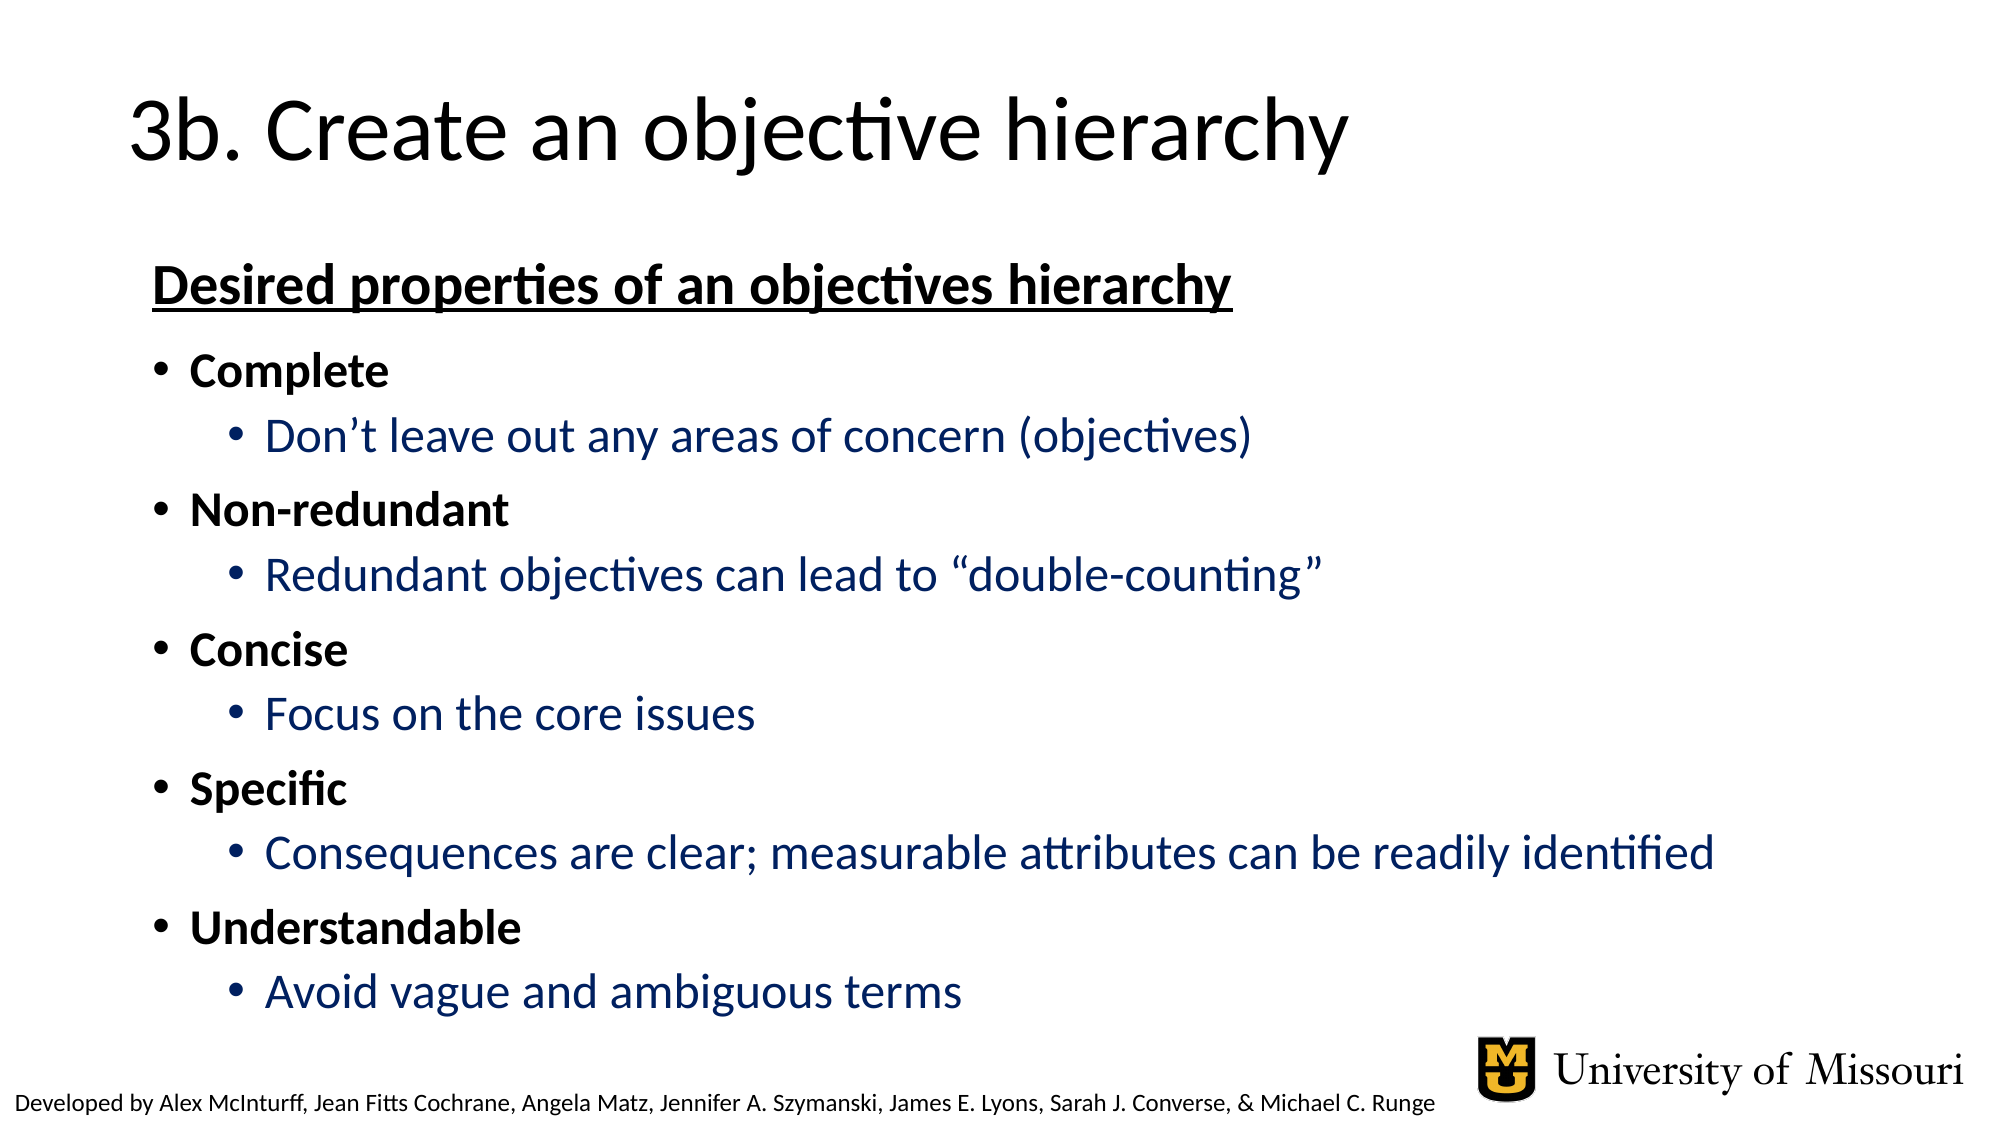

# 3b. Create an objective hierarchy
Desired properties of an objectives hierarchy
Complete
Don’t leave out any areas of concern (objectives)
Non-redundant
Redundant objectives can lead to “double-counting”
Concise
Focus on the core issues
Specific
Consequences are clear; measurable attributes can be readily identified
Understandable
Avoid vague and ambiguous terms
Developed by Alex McInturff, Jean Fitts Cochrane, Angela Matz, Jennifer A. Szymanski, James E. Lyons, Sarah J. Converse, & Michael C. Runge